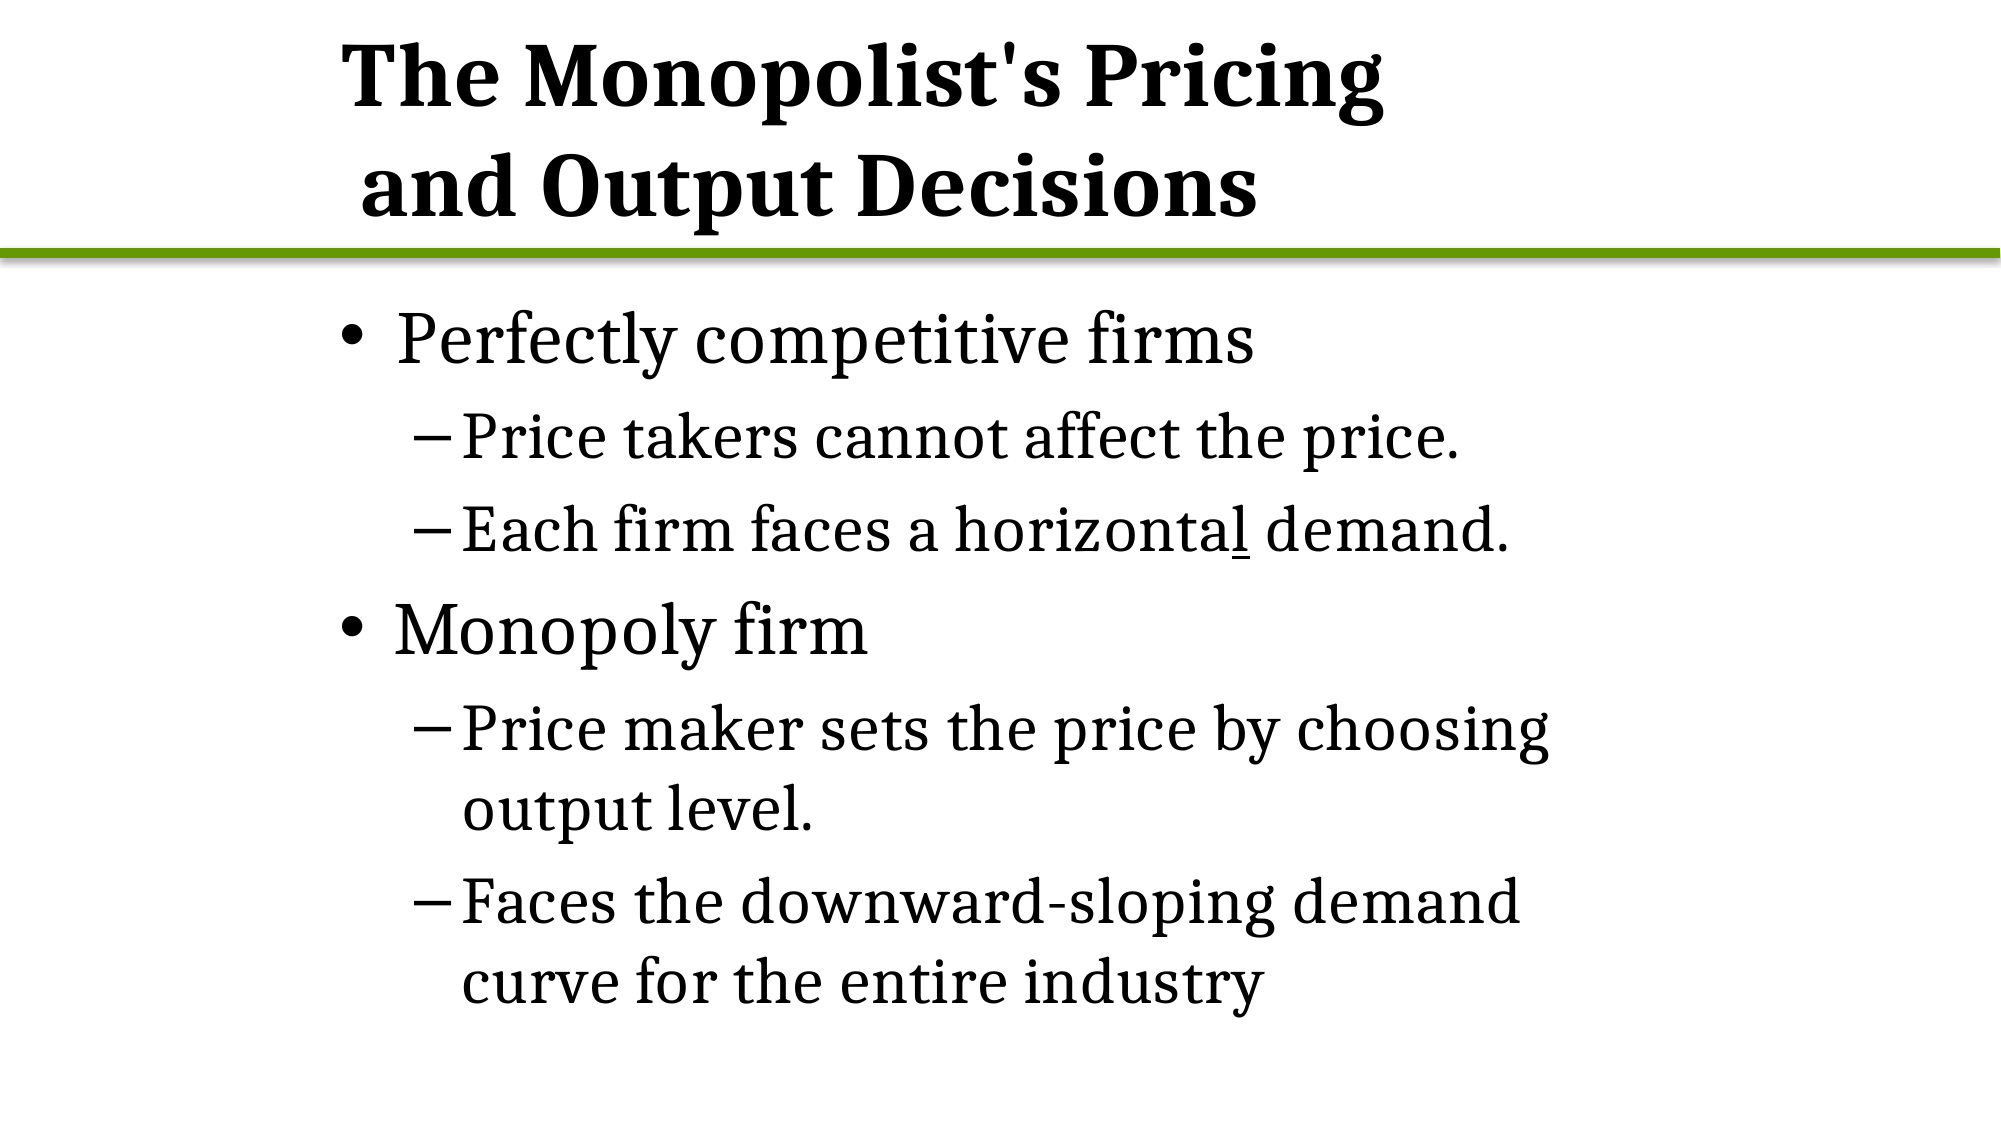

# The Monopolist's Pricing and Output Decisions
Perfectly competitive firms
Price takers cannot affect the price.
Each firm faces a horizontal demand.
Monopoly firm
Price maker sets the price by choosing output level.
Faces the downward-sloping demand curve for the entire industry